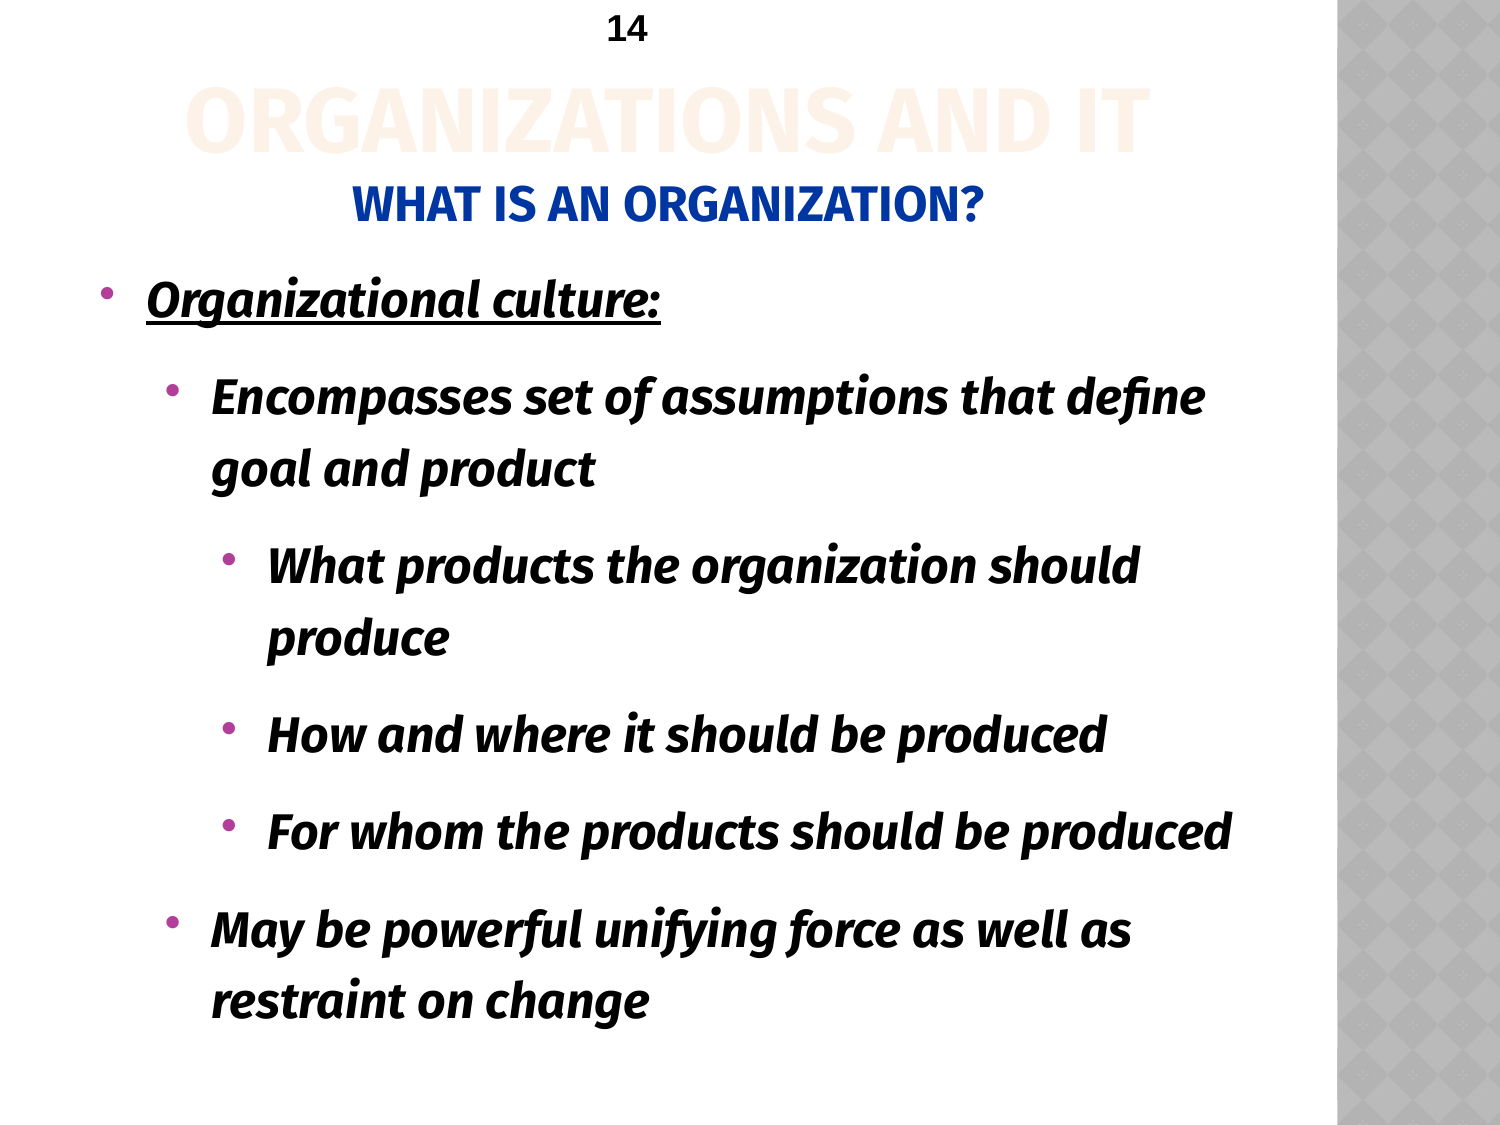

Organizations and IT
What is an organization?
Organizational culture:
Encompasses set of assumptions that define goal and product
What products the organization should produce
How and where it should be produced
For whom the products should be produced
May be powerful unifying force as well as restraint on change